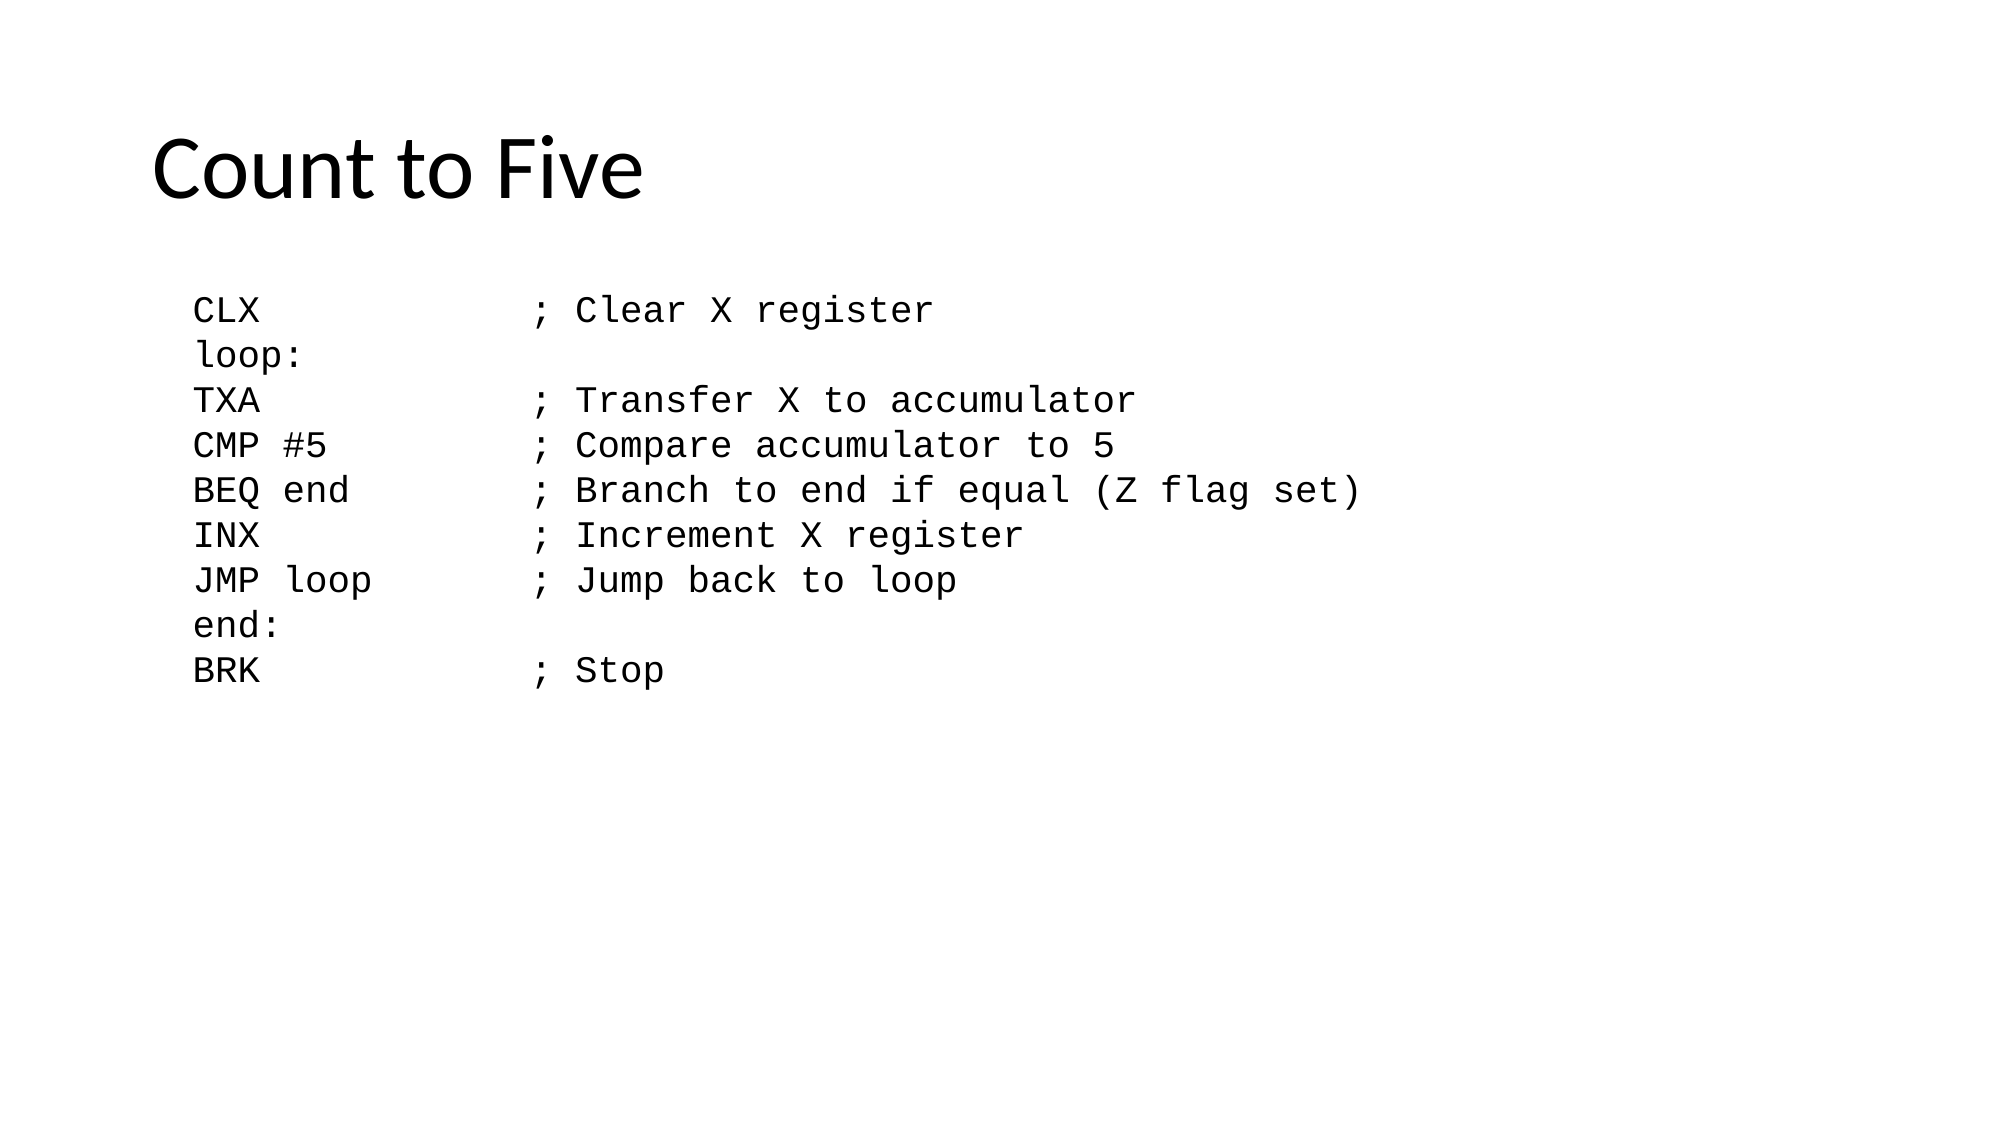

# Count to Five
CLX            ; Clear X register
loop:
TXA            ; Transfer X to accumulator
CMP #5         ; Compare accumulator to 5
BEQ end        ; Branch to end if equal (Z flag set)
INX            ; Increment X register
JMP loop       ; Jump back to loop
end:
BRK            ; Stop